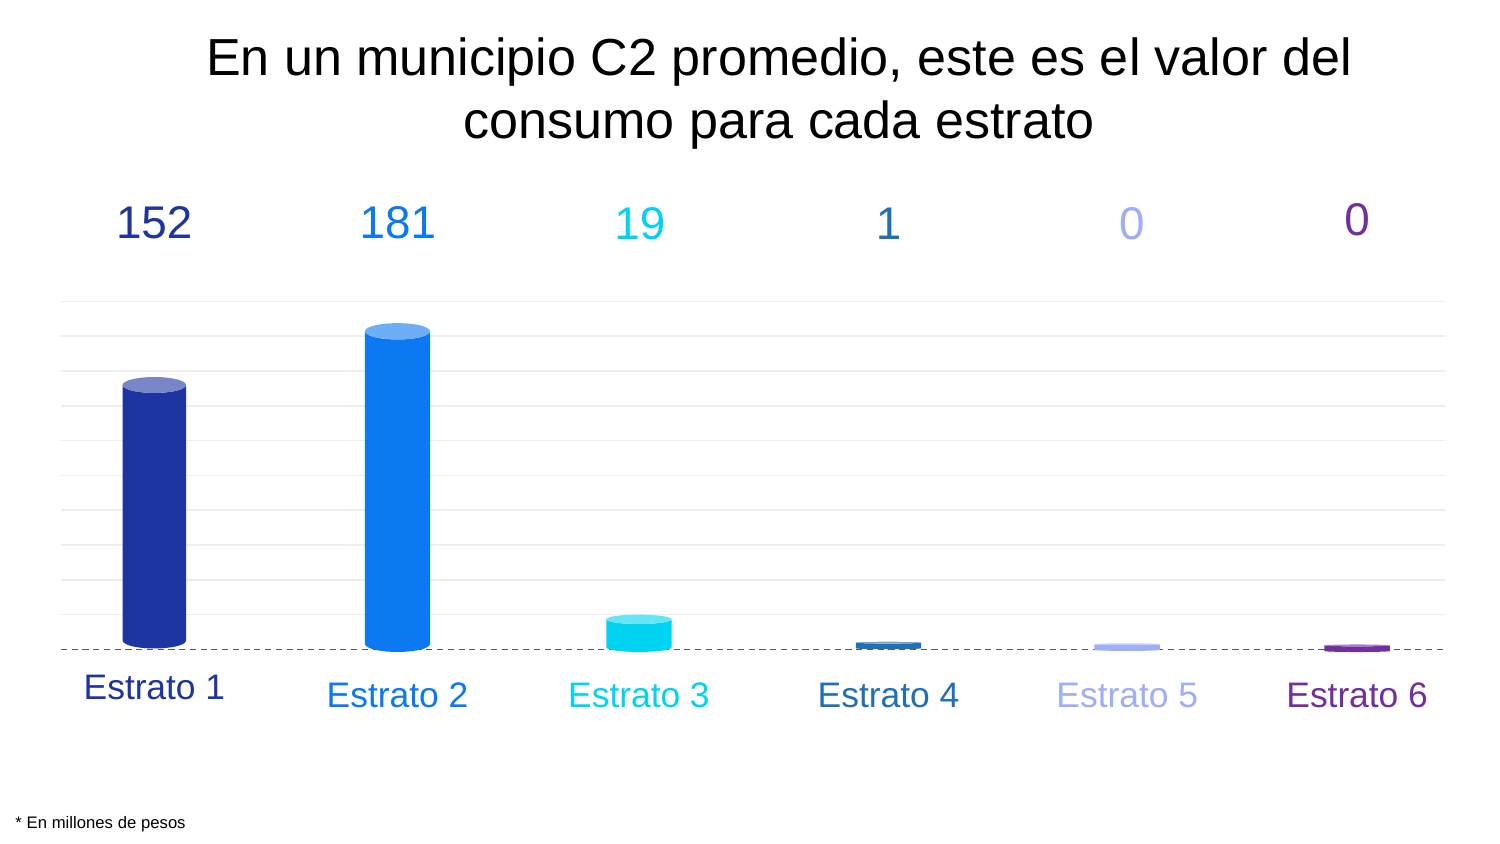

# En un municipio C2 promedio, este es el valor del consumo para cada estrato
0

Estrato 6
181

Estrato 2
19

Estrato 3
1

Estrato 4
0

Estrato 5
152

Estrato 1
* En millones de pesos